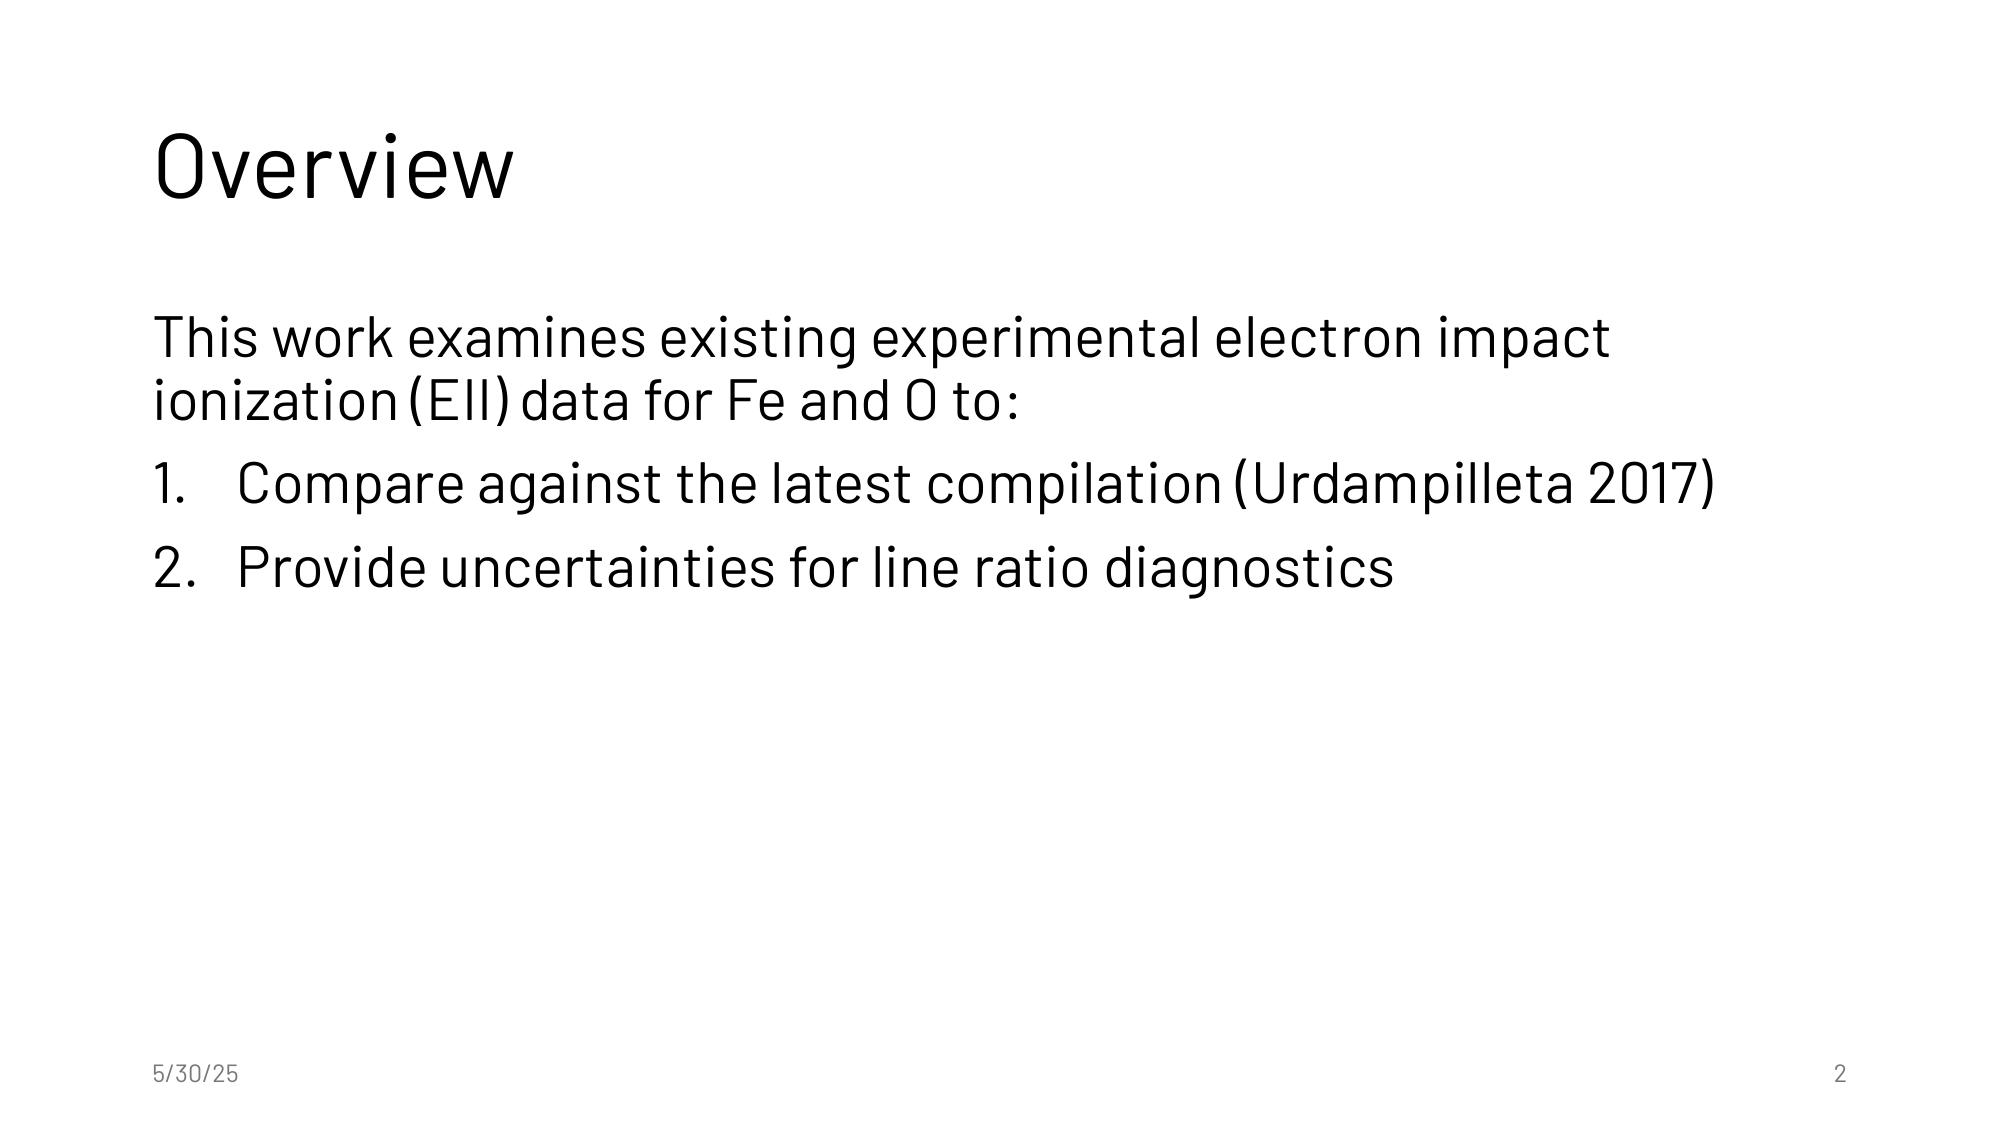

# Overview
This work examines existing experimental electron impact ionization (EII) data for Fe and O to:
Compare against the latest compilation (Urdampilleta 2017)
Provide uncertainties for line ratio diagnostics
5/30/25
2